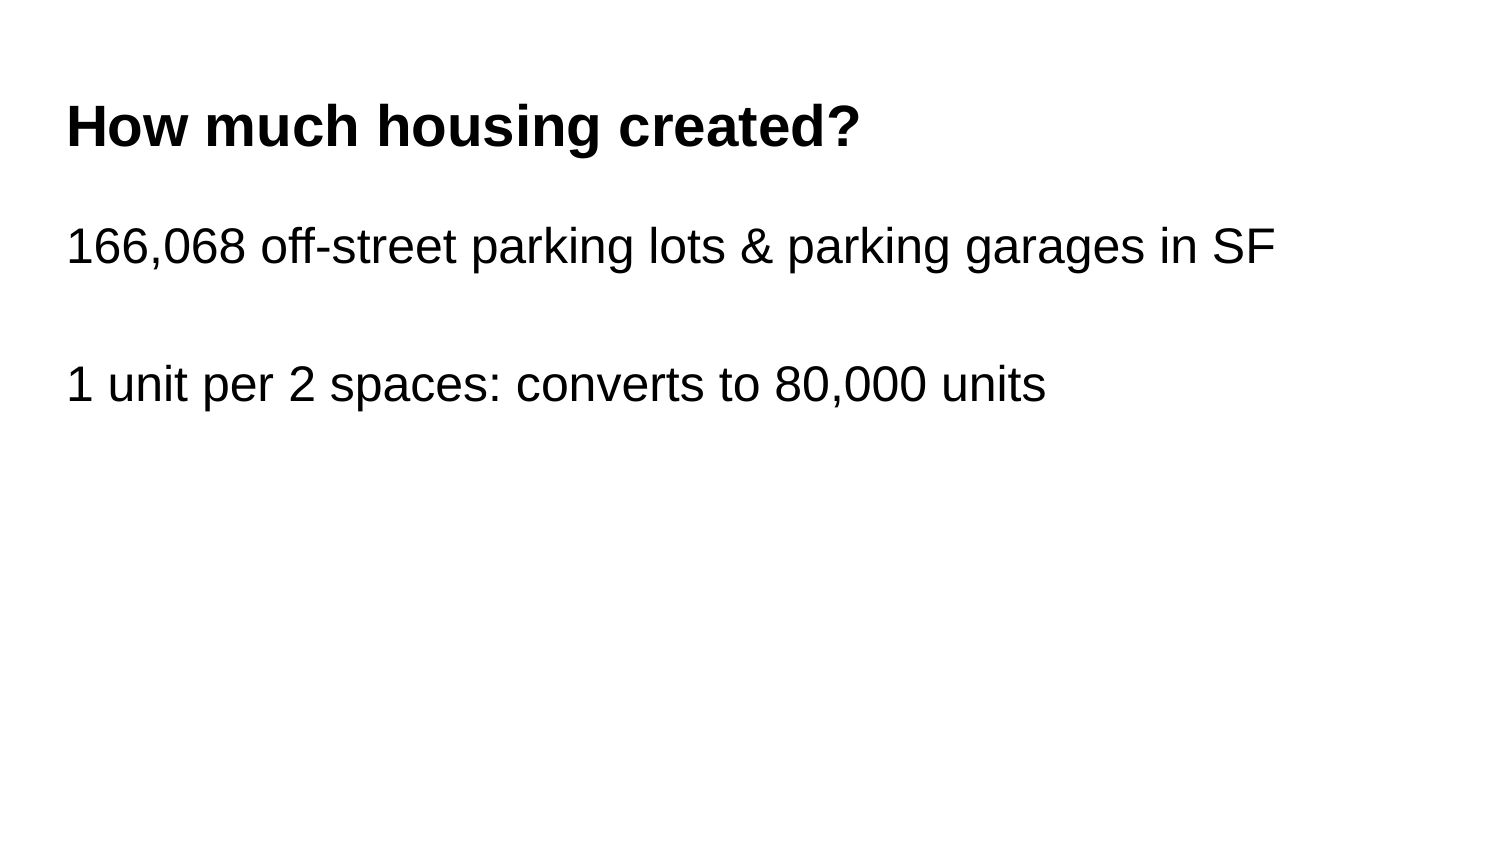

# How much housing created?
166,068 off-street parking lots & parking garages in SF

1 unit per 2 spaces: converts to 80,000 units